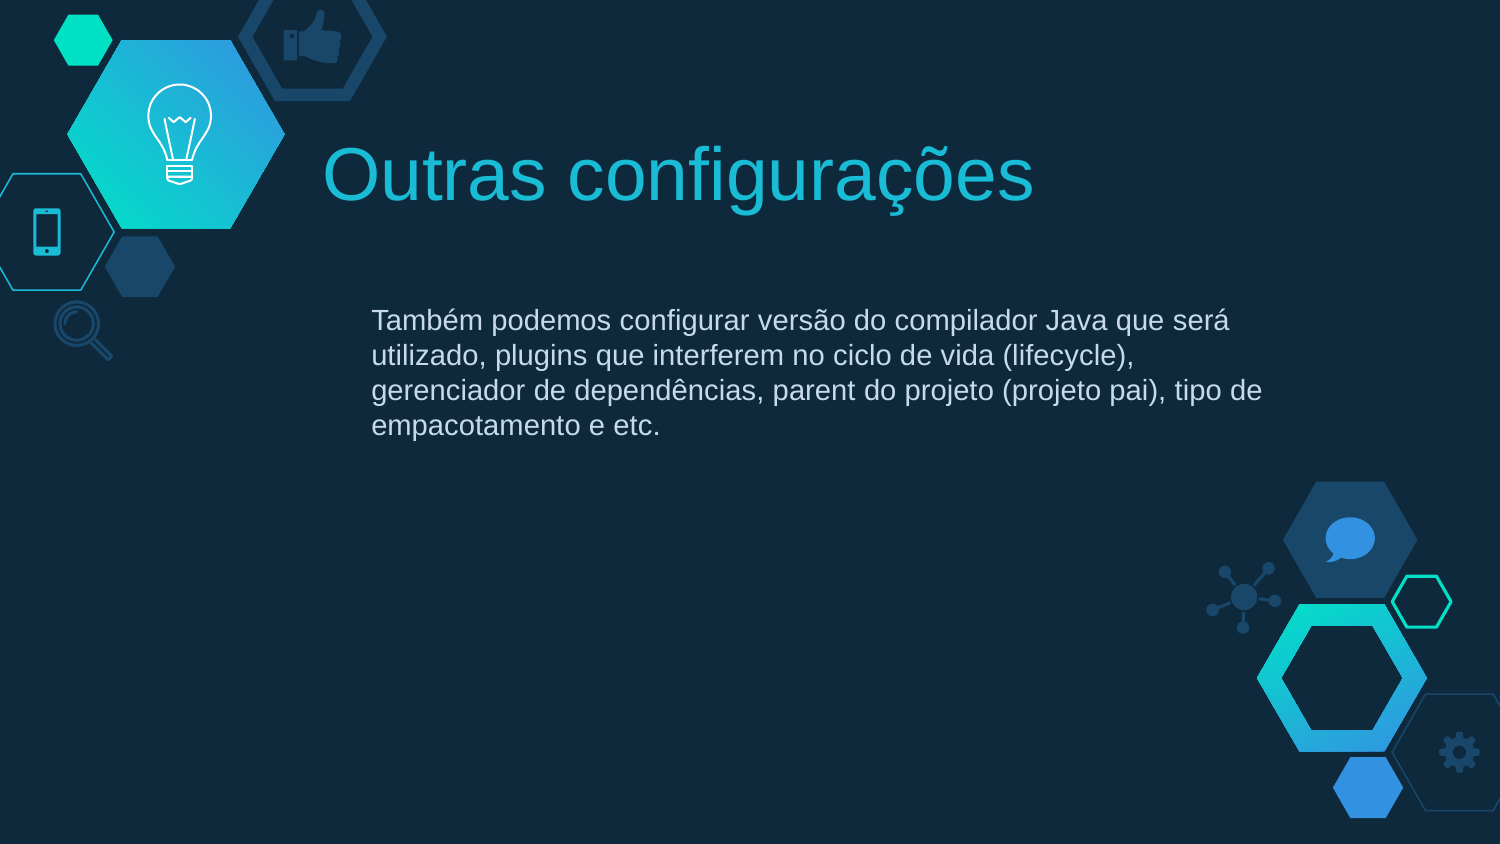

# Outras configurações

Também podemos configurar versão do compilador Java que será utilizado, plugins que interferem no ciclo de vida (lifecycle), gerenciador de dependências, parent do projeto (projeto pai), tipo de empacotamento e etc.